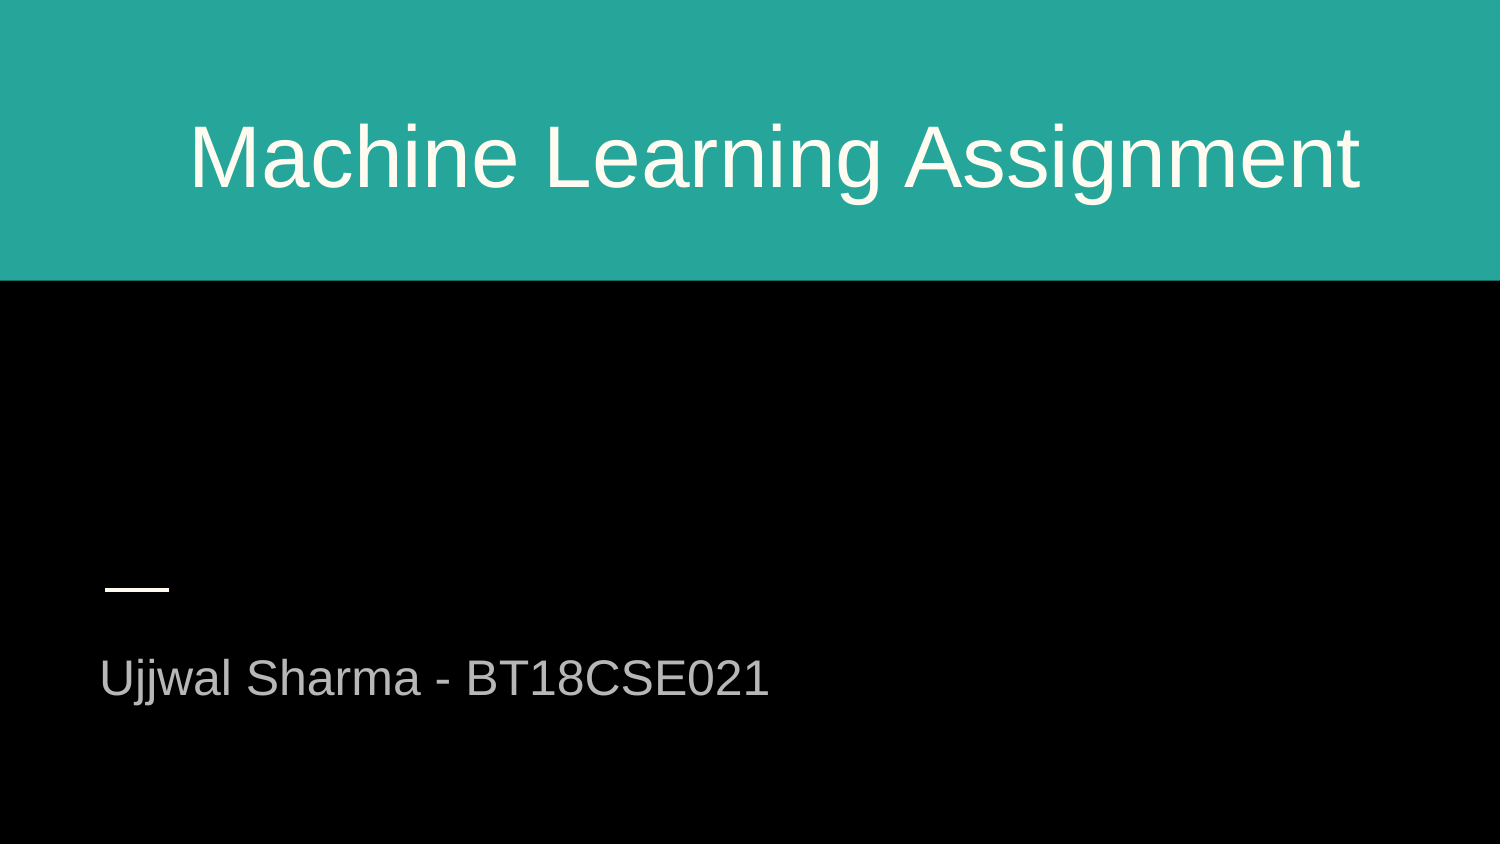

# Machine Learning Assignment
Ujjwal Sharma - BT18CSE021